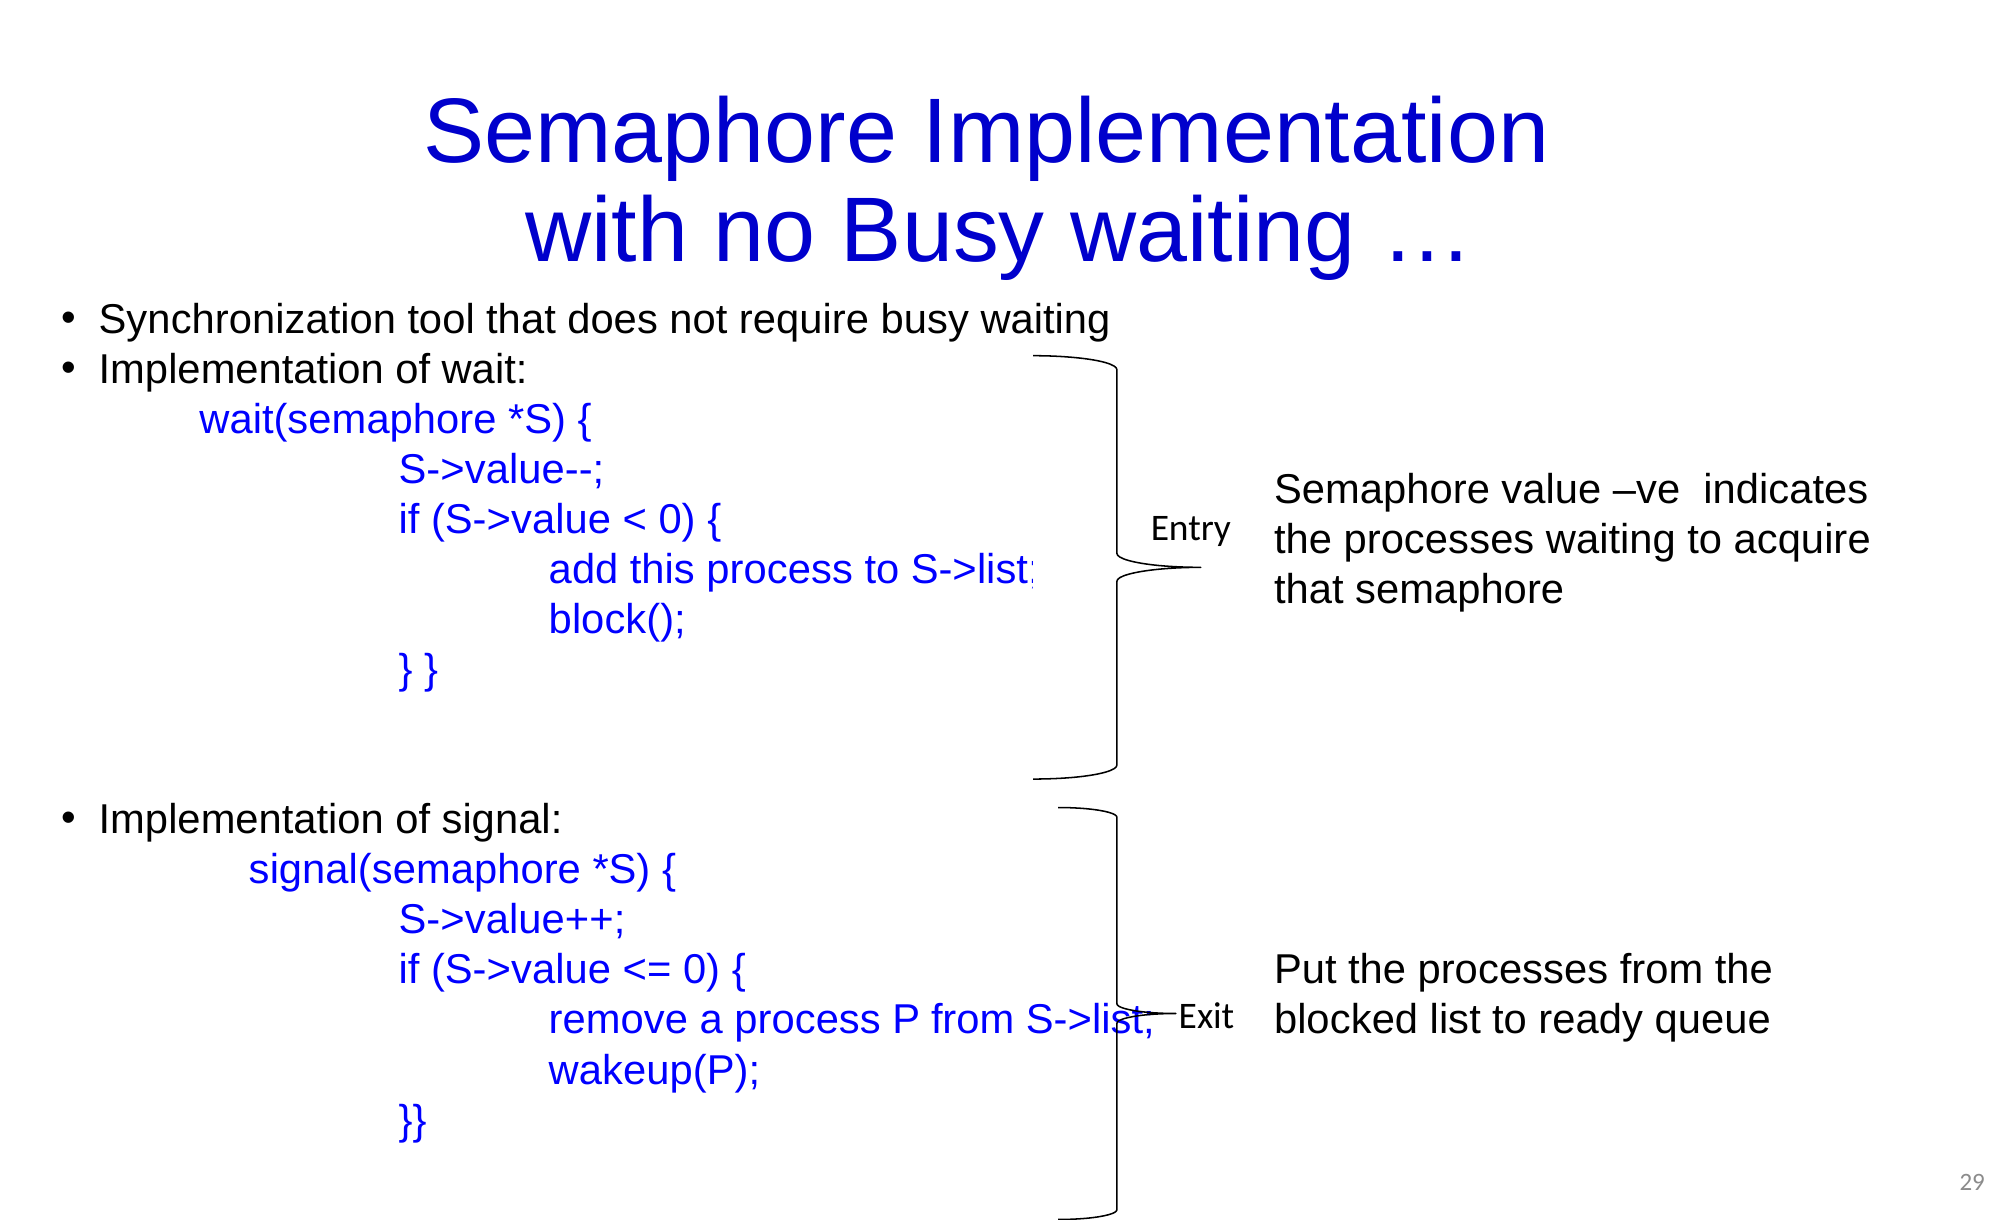

# Semaphore Implementation with no Busy waiting …
Synchronization tool that does not require busy waiting
Implementation of wait:
            wait(semaphore *S) {
			S->value--;
			if (S->value < 0) {
				add this process to S->list;
				block();
			} }

Implementation of signal:
		signal(semaphore *S) {
			S->value++;
			if (S->value <= 0) {
				remove a process P from S->list;
				wakeup(P);
			}}

Semaphore value –ve  indicates the processes waiting to acquire that semaphore
Entry

Put the processes from the blocked list to ready queue
Exit
29